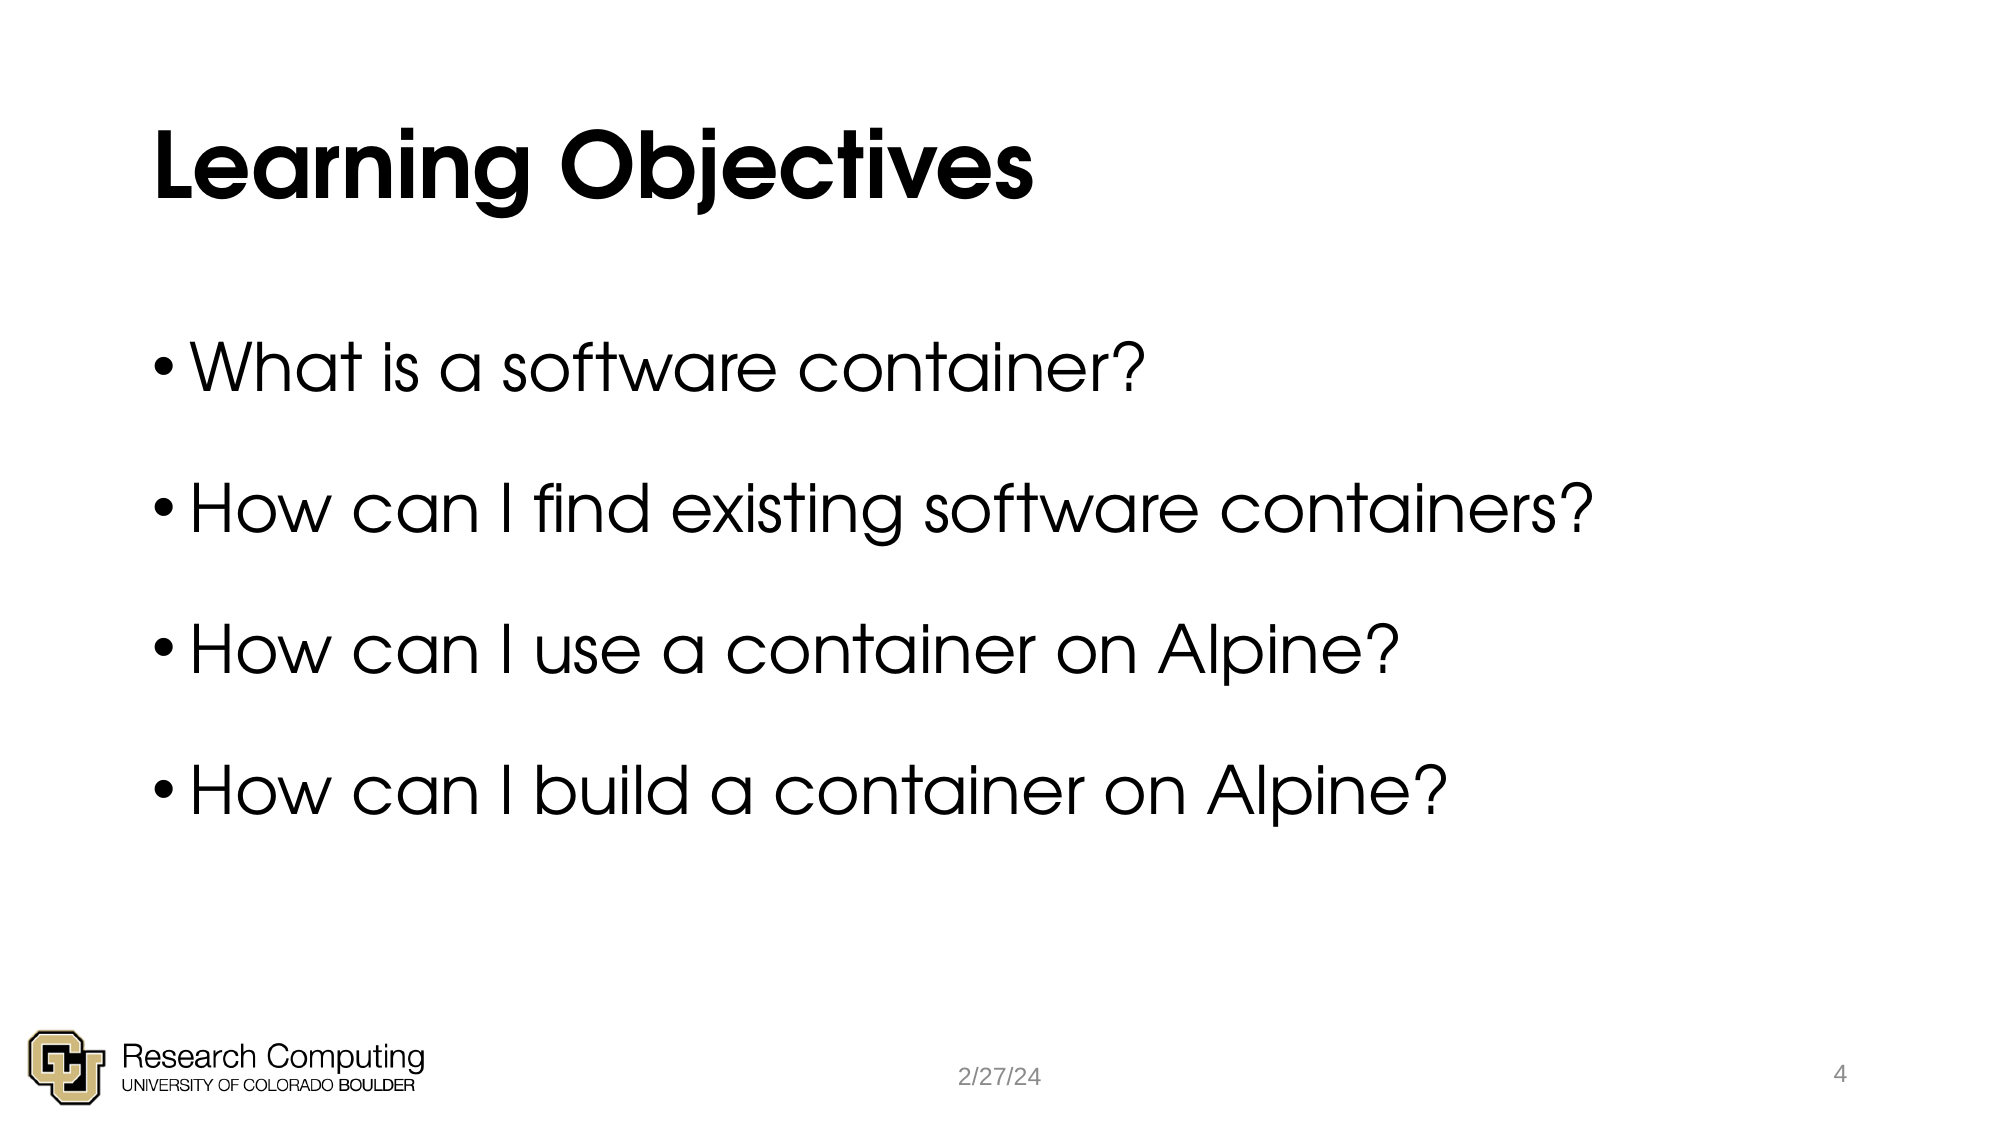

# Learning Objectives
What is a software container?
How can I find existing software containers?
How can I use a container on Alpine?
How can I build a container on Alpine?

4
2/27/24